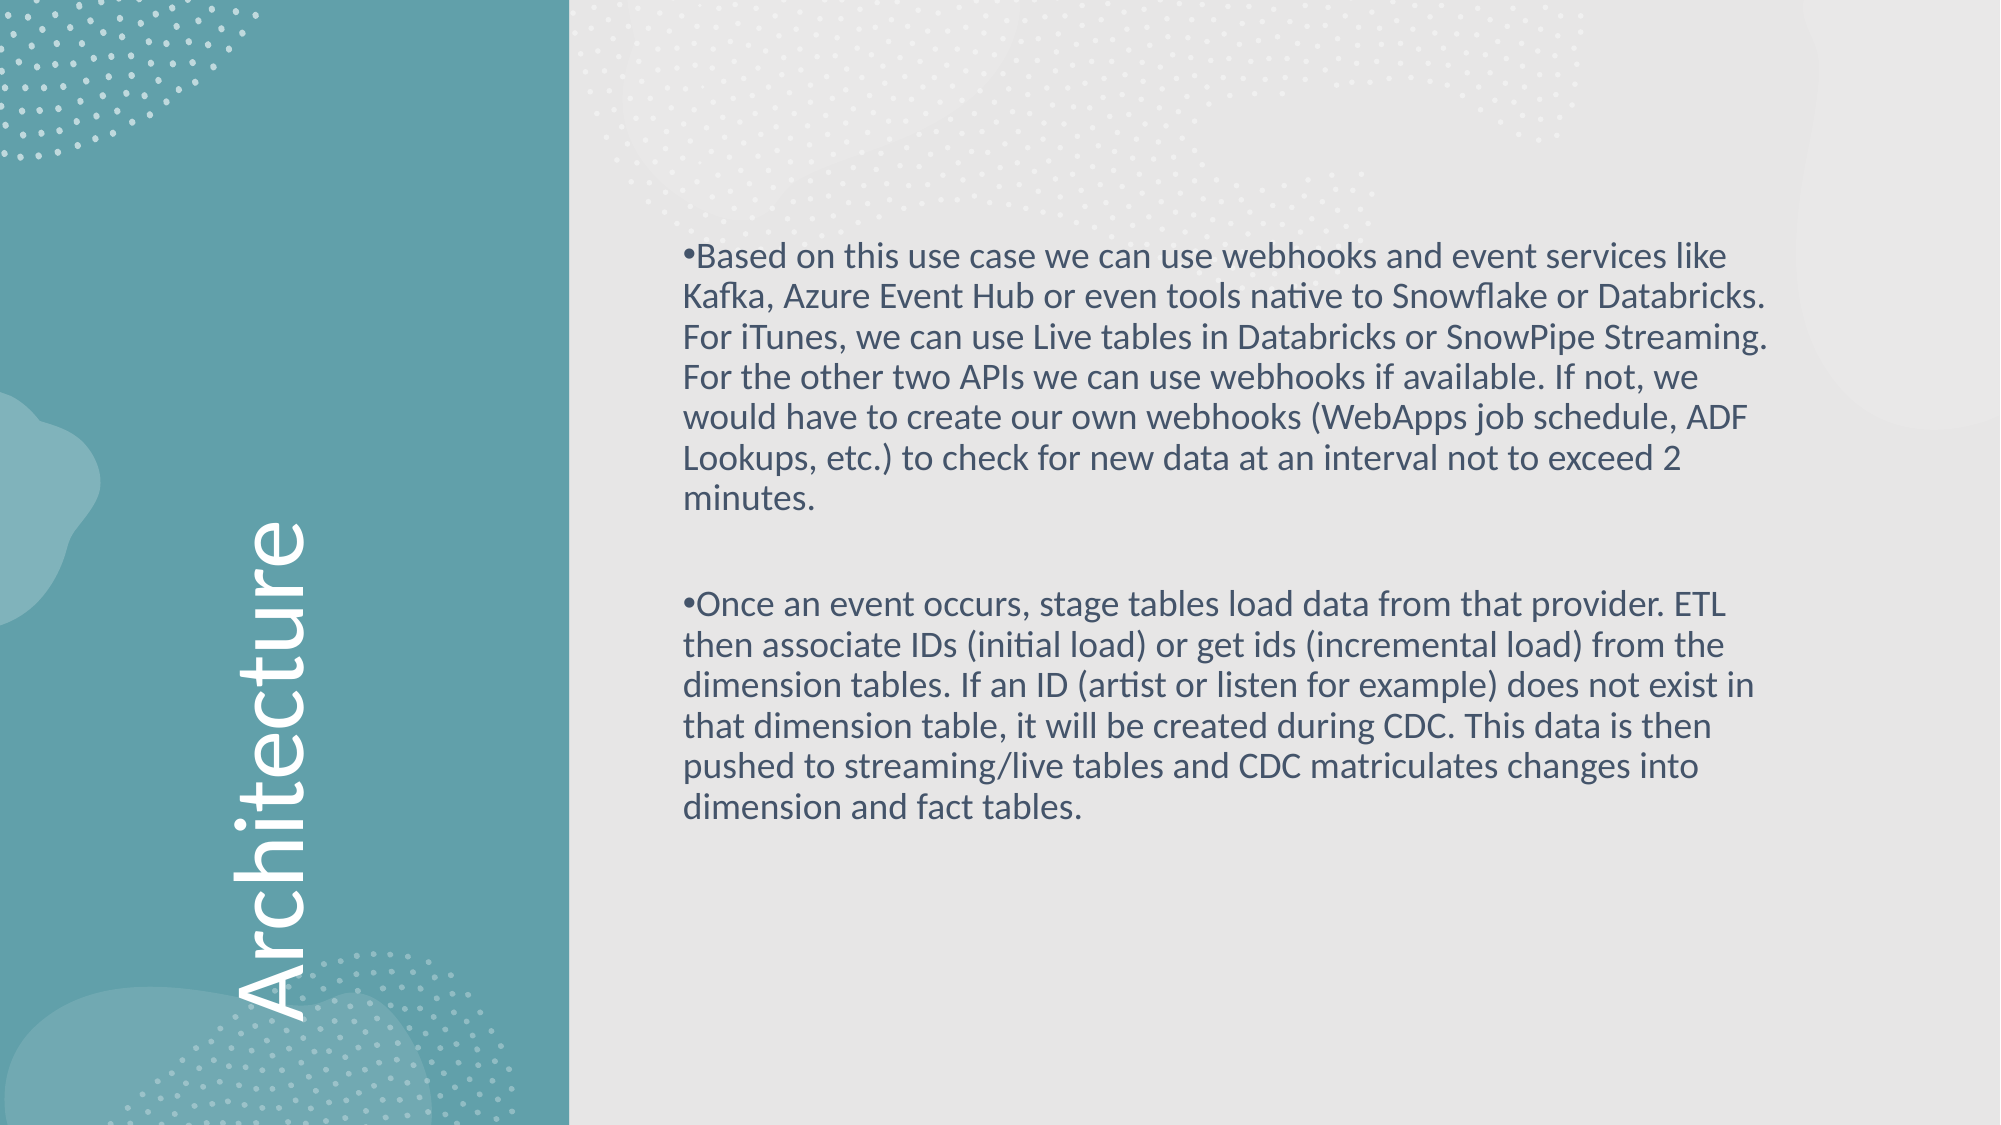

Based on this use case we can use webhooks and event services like Kafka, Azure Event Hub or even tools native to Snowflake or Databricks. For iTunes, we can use Live tables in Databricks or SnowPipe Streaming. For the other two APIs we can use webhooks if available. If not, we would have to create our own webhooks (WebApps job schedule, ADF Lookups, etc.) to check for new data at an interval not to exceed 2 minutes.

Once an event occurs, stage tables load data from that provider. ETL then associate IDs (initial load) or get ids (incremental load) from the dimension tables. If an ID (artist or listen for example) does not exist in that dimension table, it will be created during CDC. This data is then pushed to streaming/live tables and CDC matriculates changes into dimension and fact tables.

# Architecture